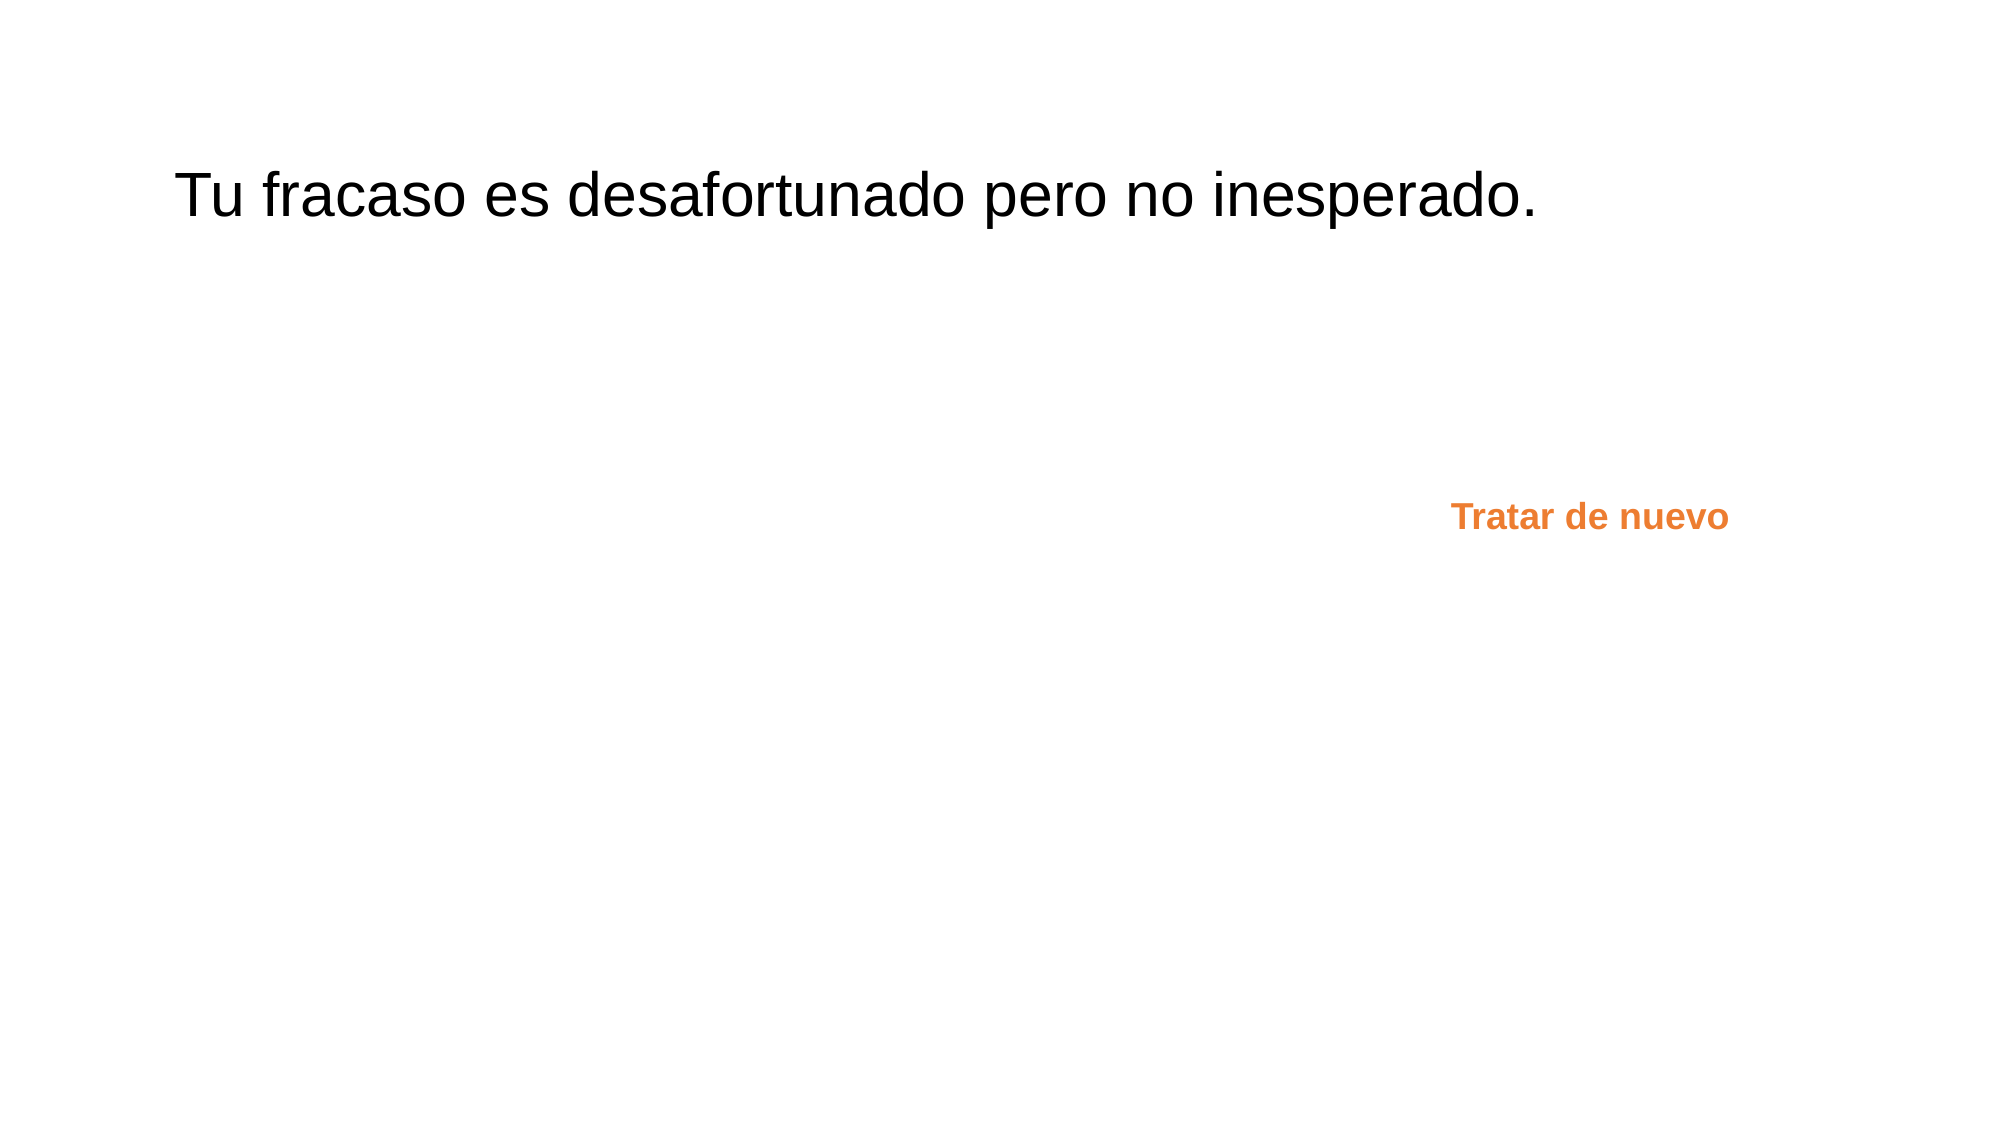

Tu fracaso es desafortunado pero no inesperado.
Tratar de nuevo